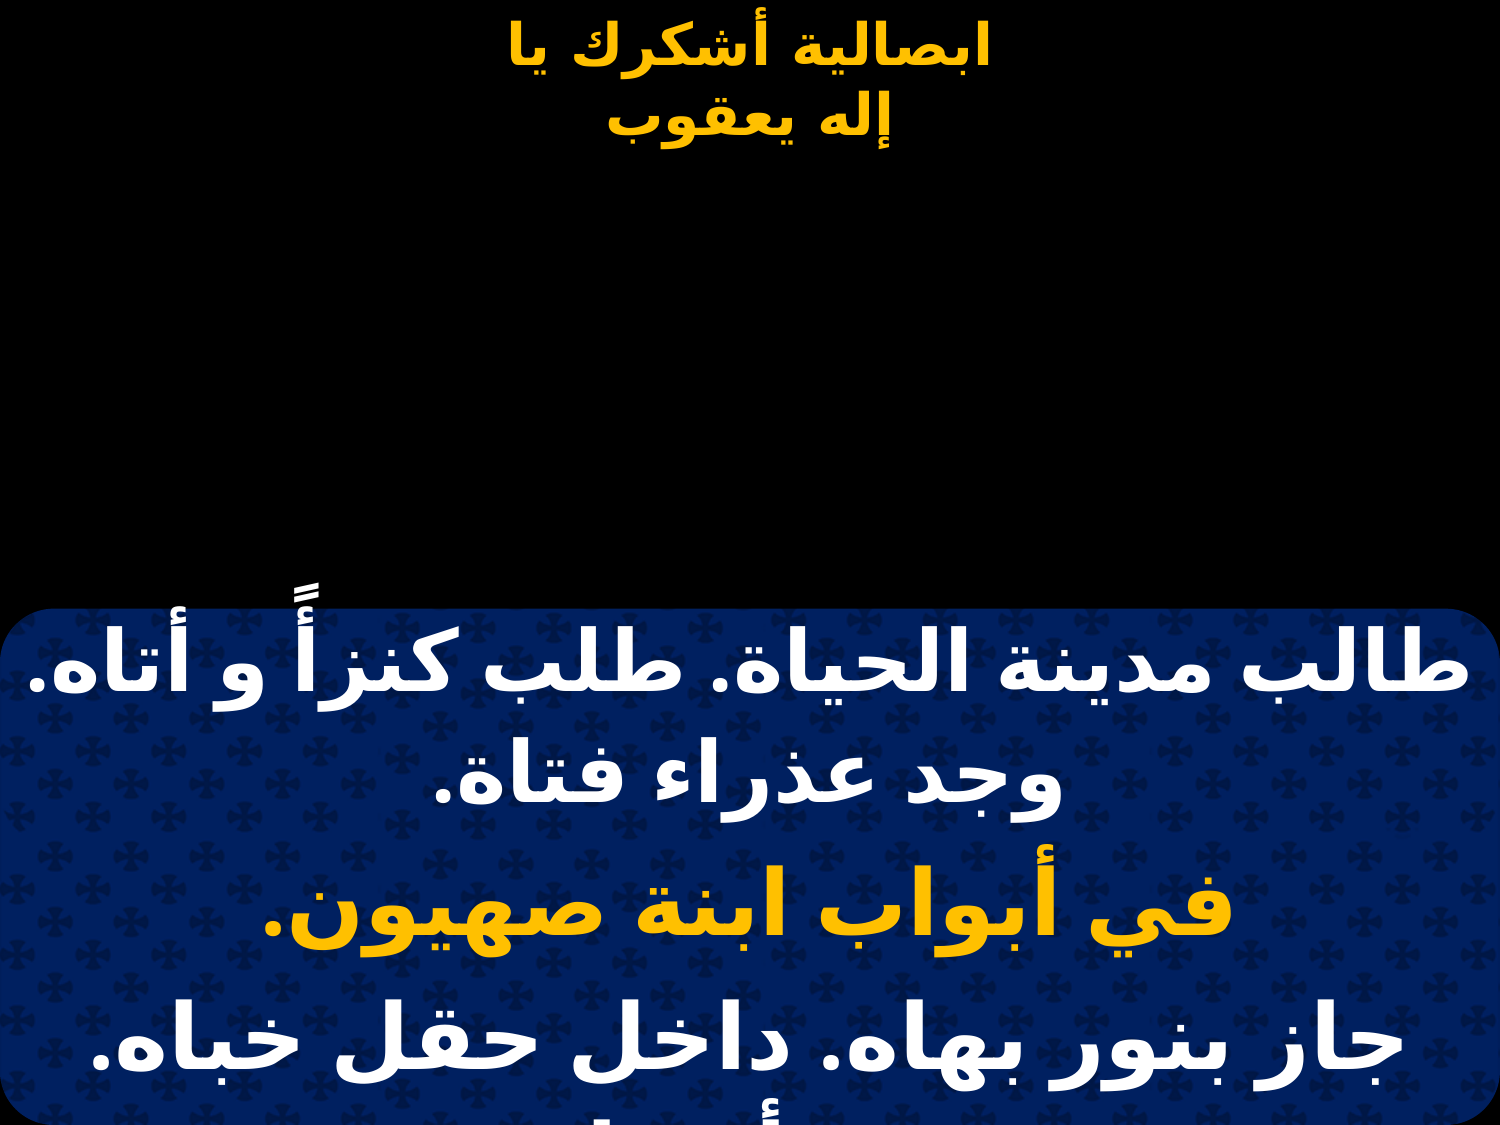

#
| طالب مدينة الحياة. طلب كنزأً و أتاه. وجد عذراء فتاة. |
| --- |
| في أبواب ابنة صهيون. |
| جاز بنور بهاه. داخل حقل خباه. ومنه أقتناه. |
| في أبواب ابنة صهيون. |